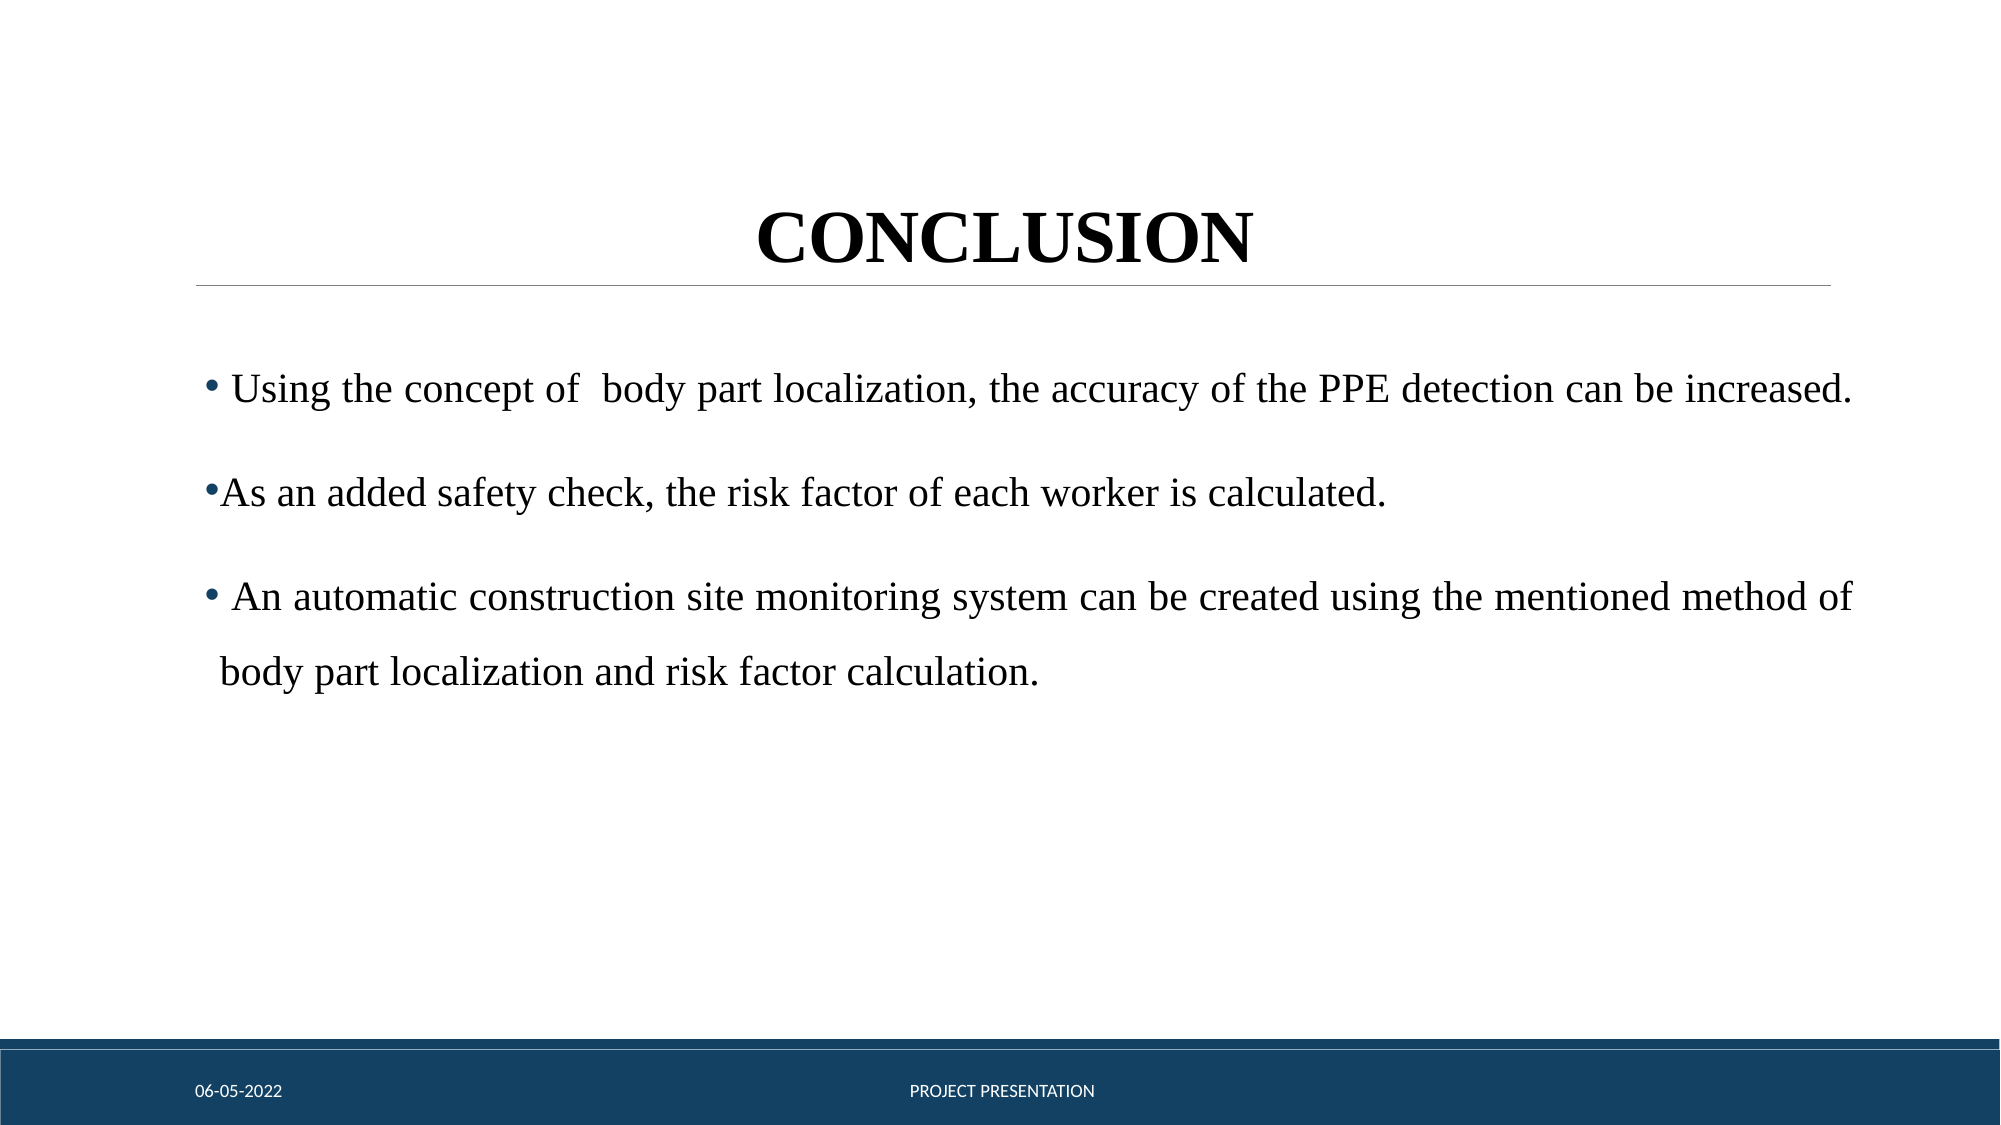

# CONCLUSION
 Using the concept of  body part localization, the accuracy of the PPE detection can be increased.
As an added safety check, the risk factor of each worker is calculated.
 An automatic construction site monitoring system can be created using the mentioned method of body part localization and risk factor calculation.

06-05-2022
 PROJECT PRESENTATION